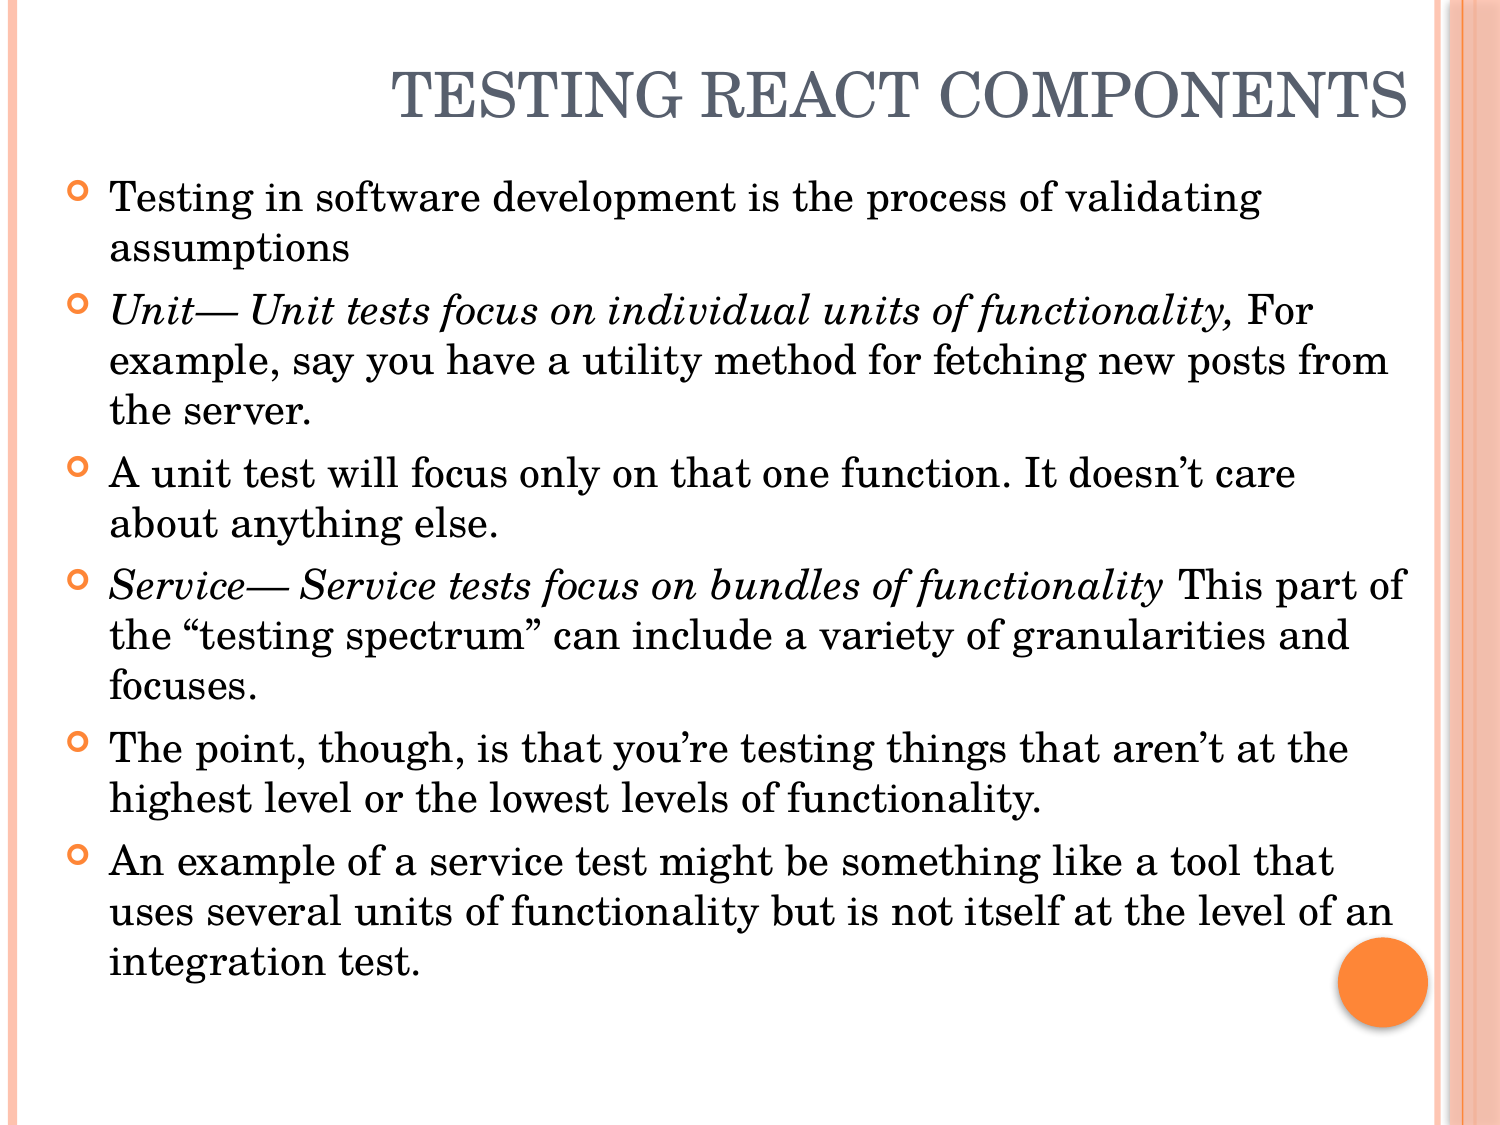

# Testing React components
Testing in software development is the process of validating assumptions
Unit— Unit tests focus on individual units of functionality, For example, say you have a utility method for fetching new posts from the server.
A unit test will focus only on that one function. It doesn’t care about anything else.
Service— Service tests focus on bundles of functionality This part of the “testing spectrum” can include a variety of granularities and focuses.
The point, though, is that you’re testing things that aren’t at the highest level or the lowest levels of functionality.
An example of a service test might be something like a tool that uses several units of functionality but is not itself at the level of an integration test.